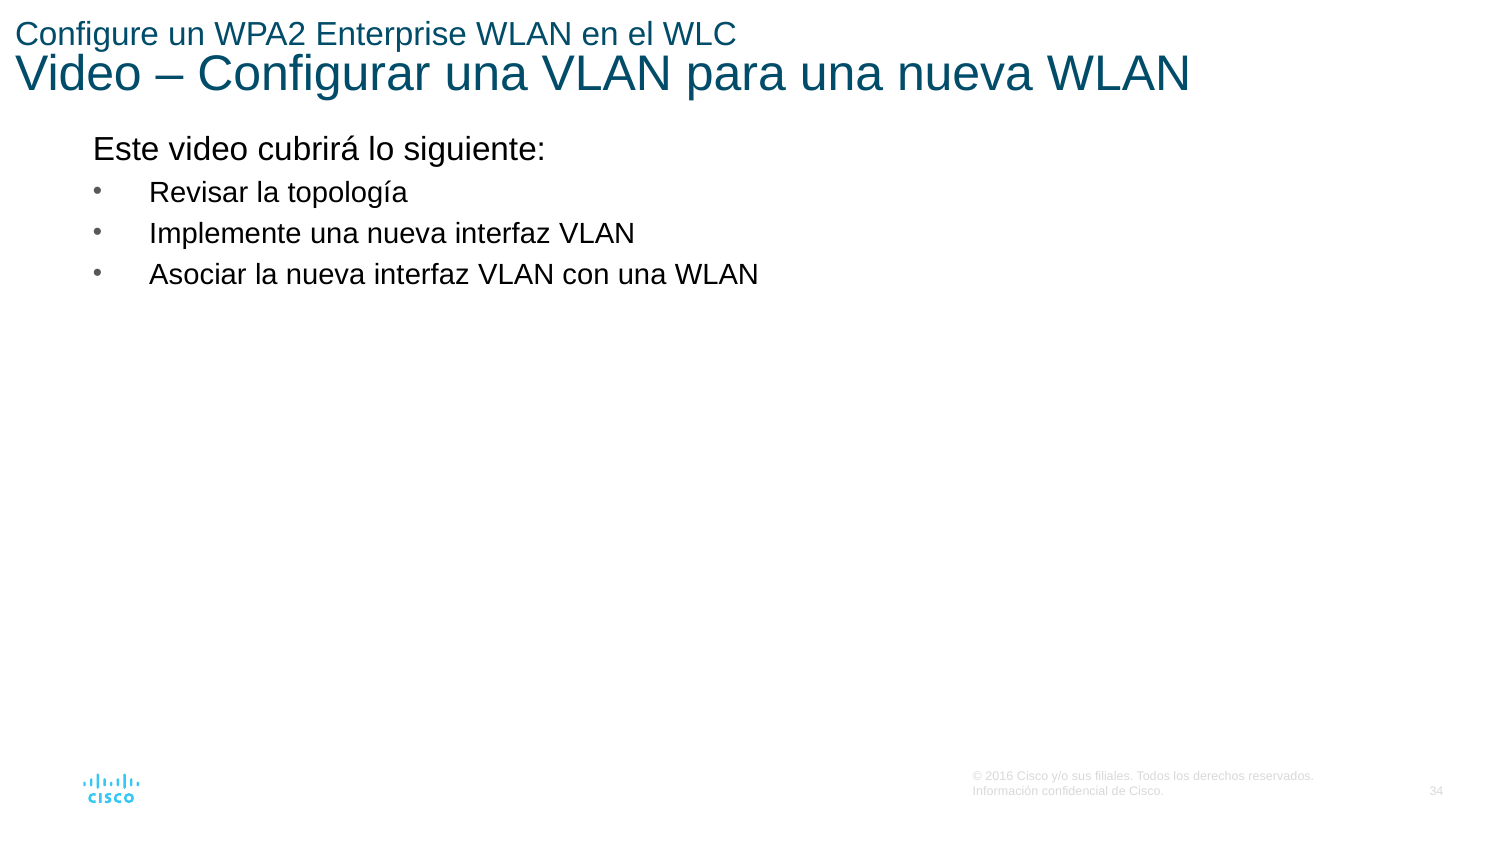

# Configure un WPA2 Enterprise WLAN en el WLC Video – Configurar una VLAN para una nueva WLAN
Este video cubrirá lo siguiente:
Revisar la topología
Implemente una nueva interfaz VLAN
Asociar la nueva interfaz VLAN con una WLAN